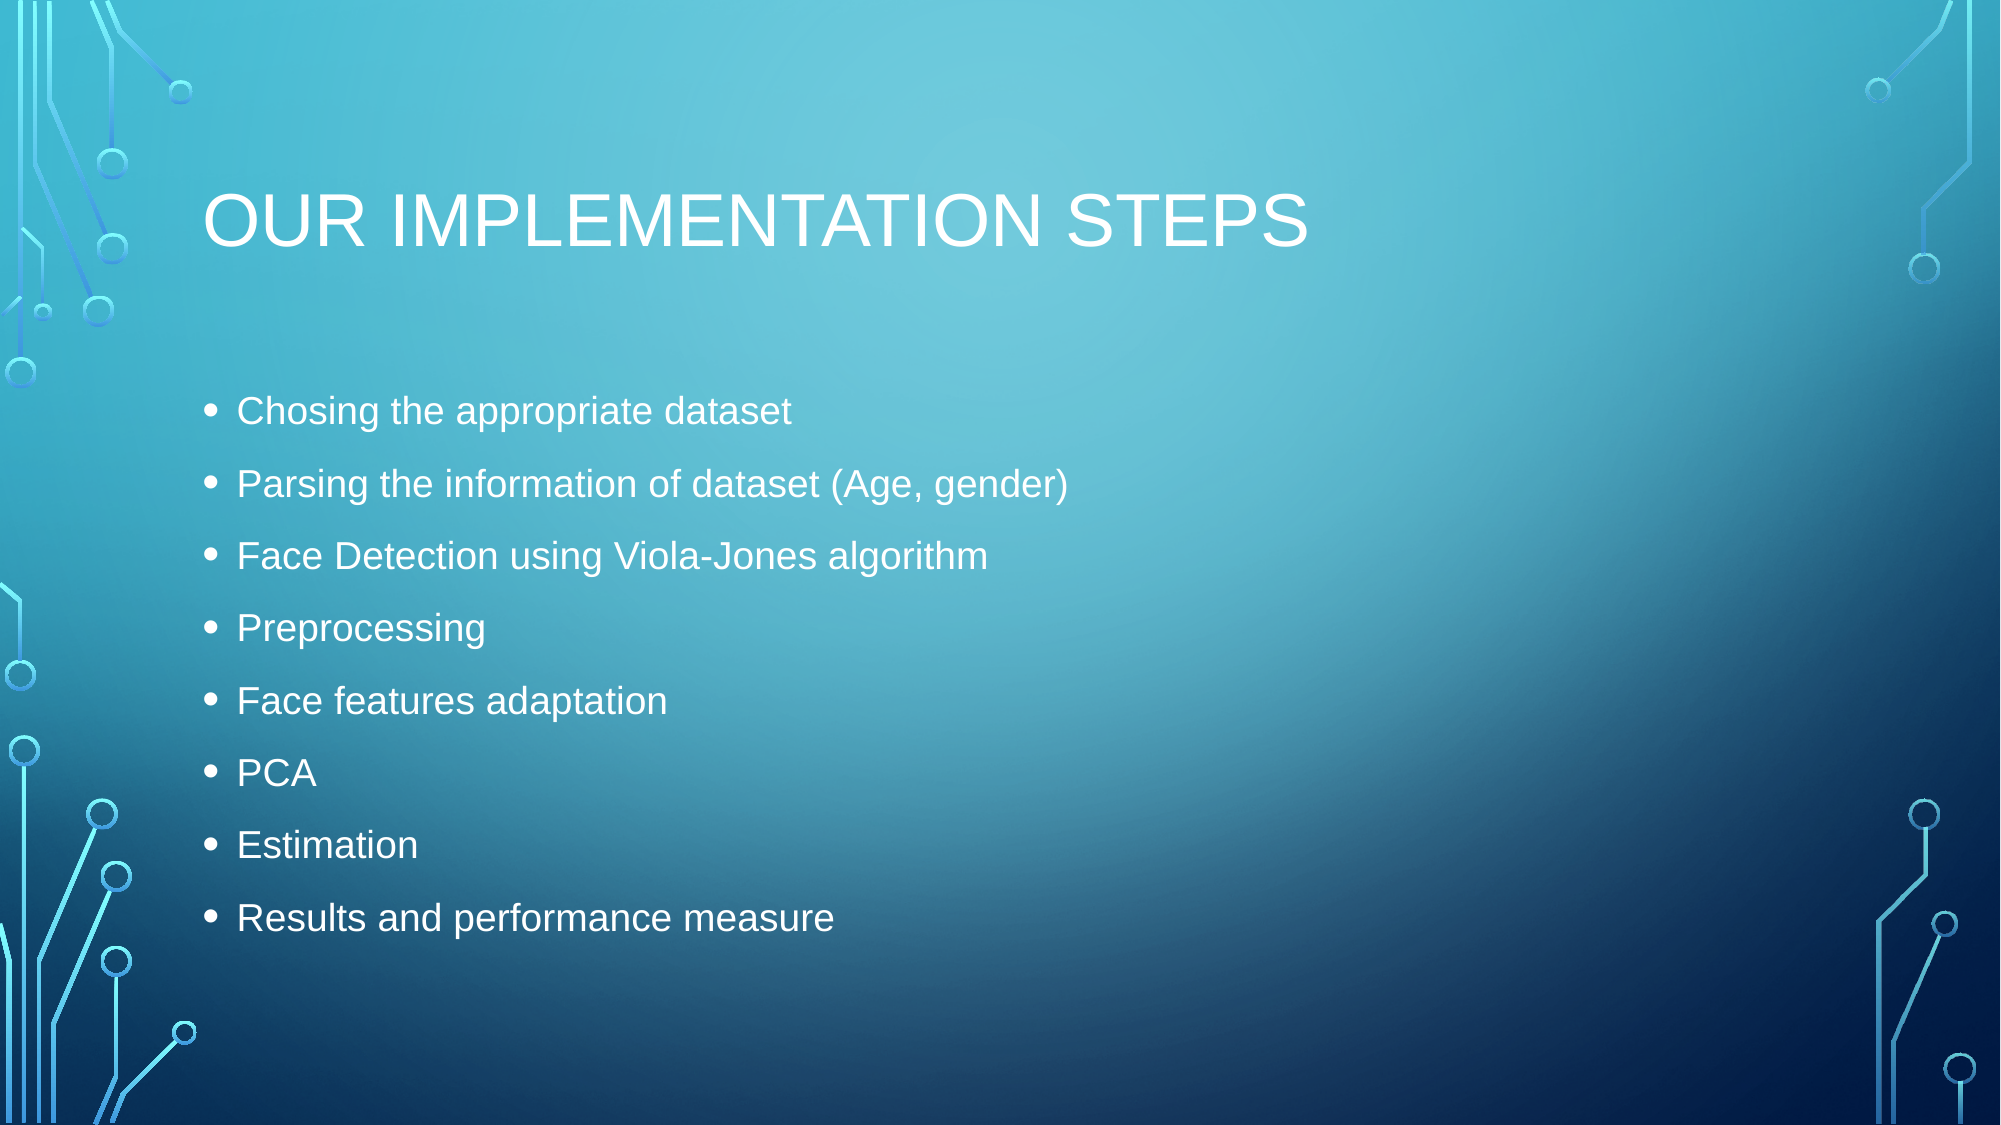

# Our ımplementatıon steps
Chosing the appropriate dataset
Parsing the information of dataset (Age, gender)
Face Detection using Viola-Jones algorithm
Preprocessing
Face features adaptation
PCA
Estimation
Results and performance measure